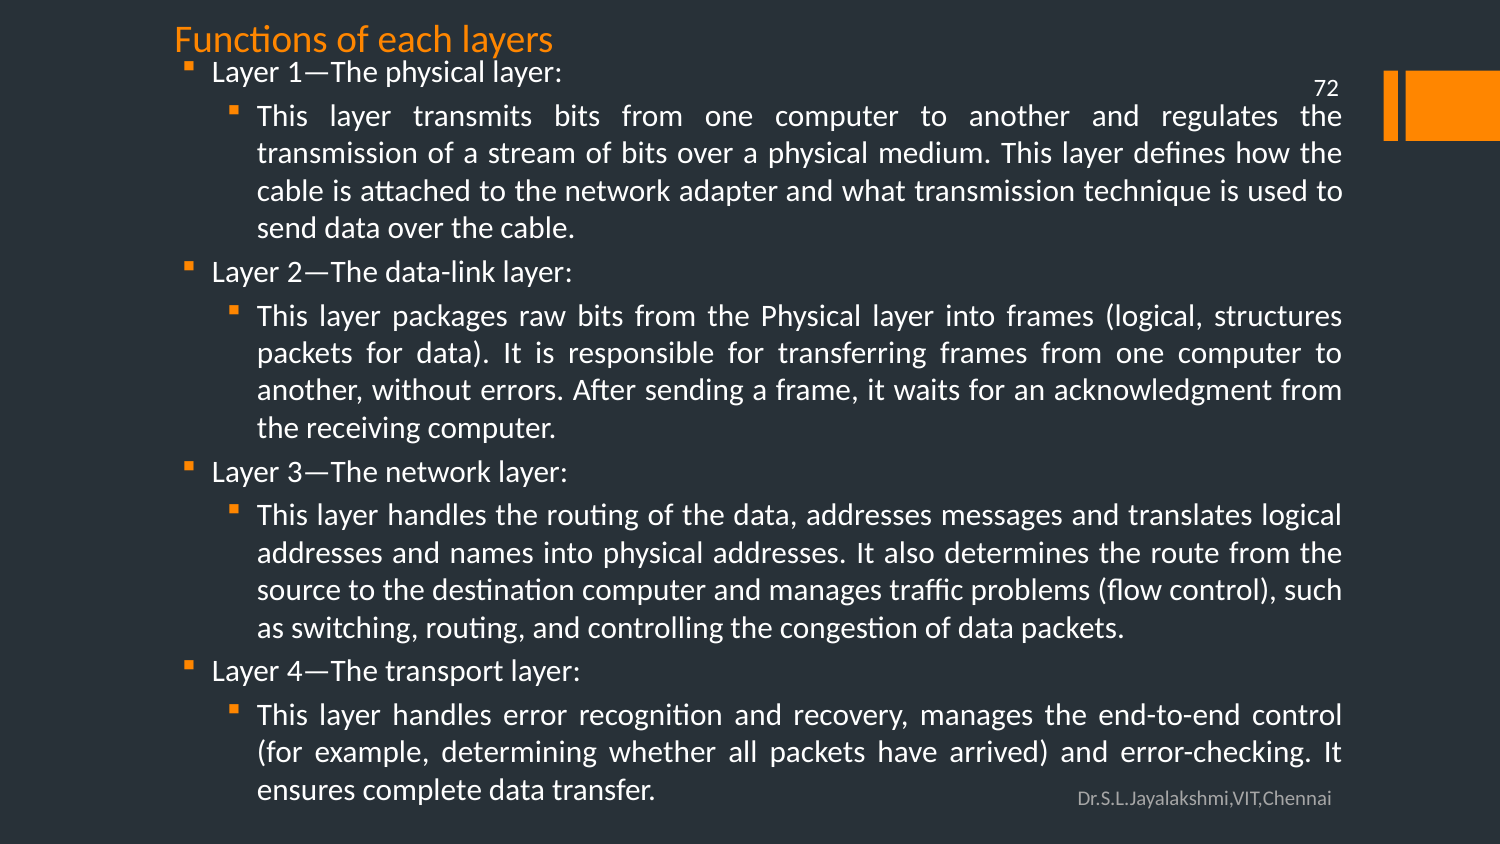

# Functions of each layers
Layer 1—The physical layer:
This layer transmits bits from one computer to another and regulates the transmission of a stream of bits over a physical medium. This layer defines how the cable is attached to the network adapter and what transmission technique is used to send data over the cable.
Layer 2—The data-link layer:
This layer packages raw bits from the Physical layer into frames (logical, structures packets for data). It is responsible for transferring frames from one computer to another, without errors. After sending a frame, it waits for an acknowledgment from the receiving computer.
Layer 3—The network layer:
This layer handles the routing of the data, addresses messages and translates logical addresses and names into physical addresses. It also determines the route from the source to the destination computer and manages traffic problems (flow control), such as switching, routing, and controlling the congestion of data packets.
Layer 4—The transport layer:
This layer handles error recognition and recovery, manages the end-to-end control (for example, determining whether all packets have arrived) and error-checking. It ensures complete data transfer.

72
Dr.S.L.Jayalakshmi,VIT,Chennai